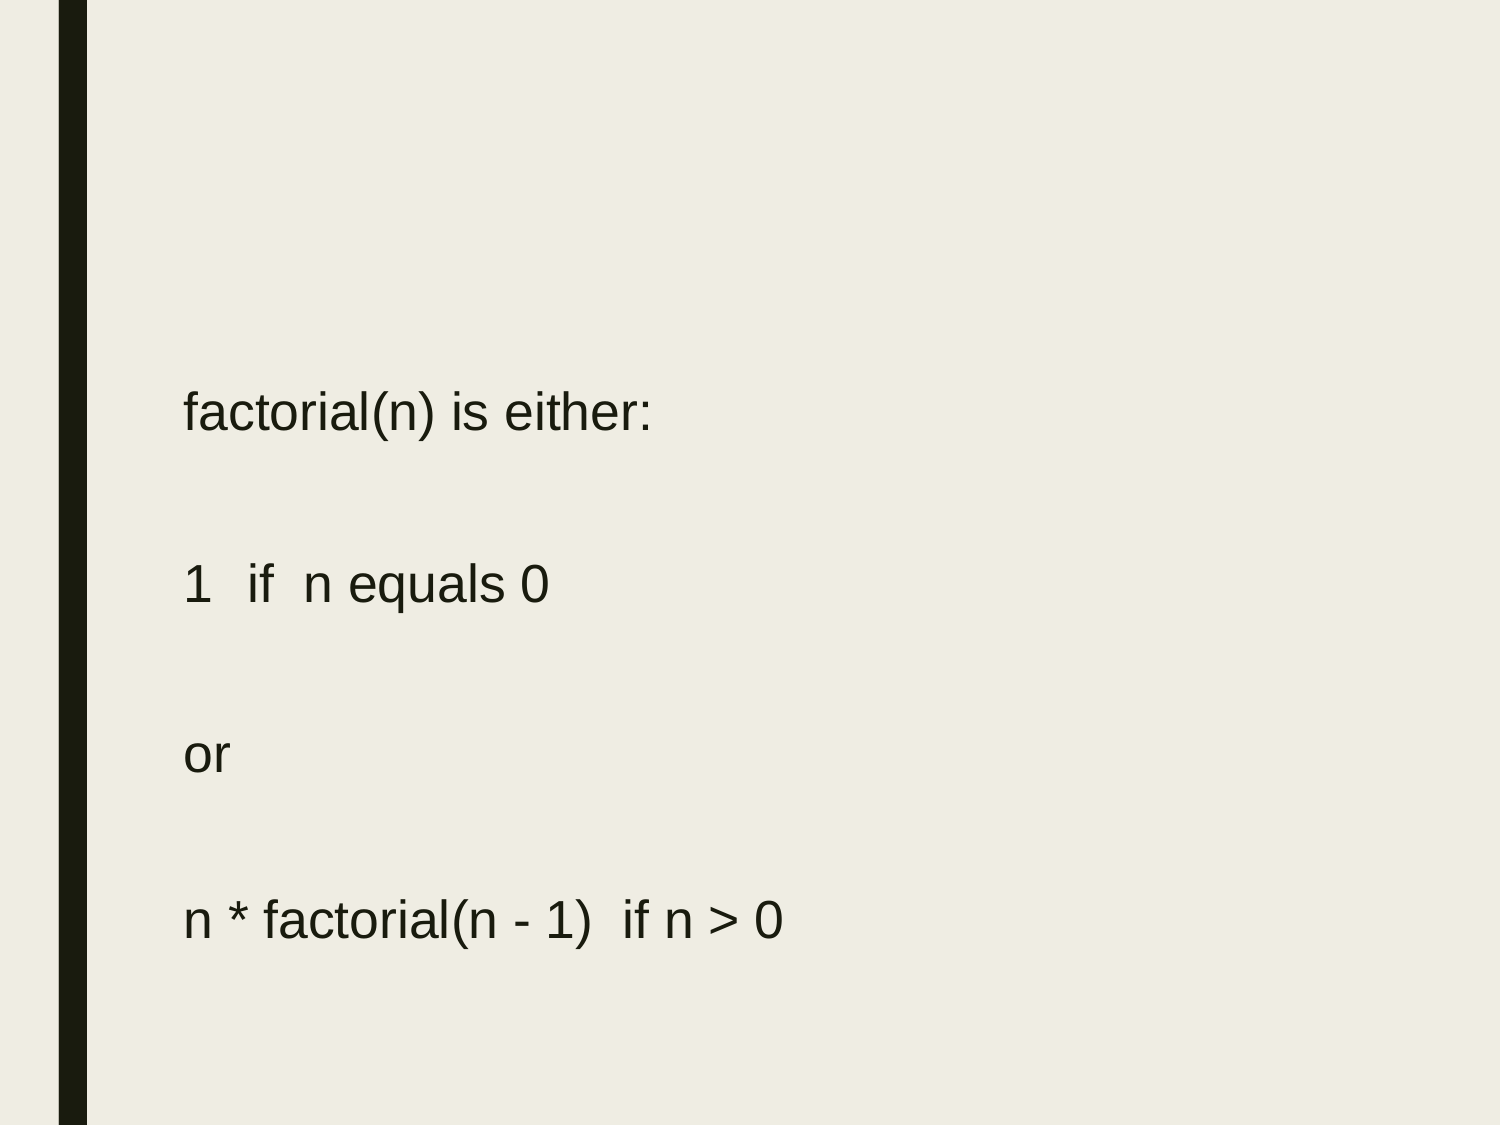

factorial(n) is either:

1    if  n equals 0

or

n * factorial(n - 1)  if n > 0